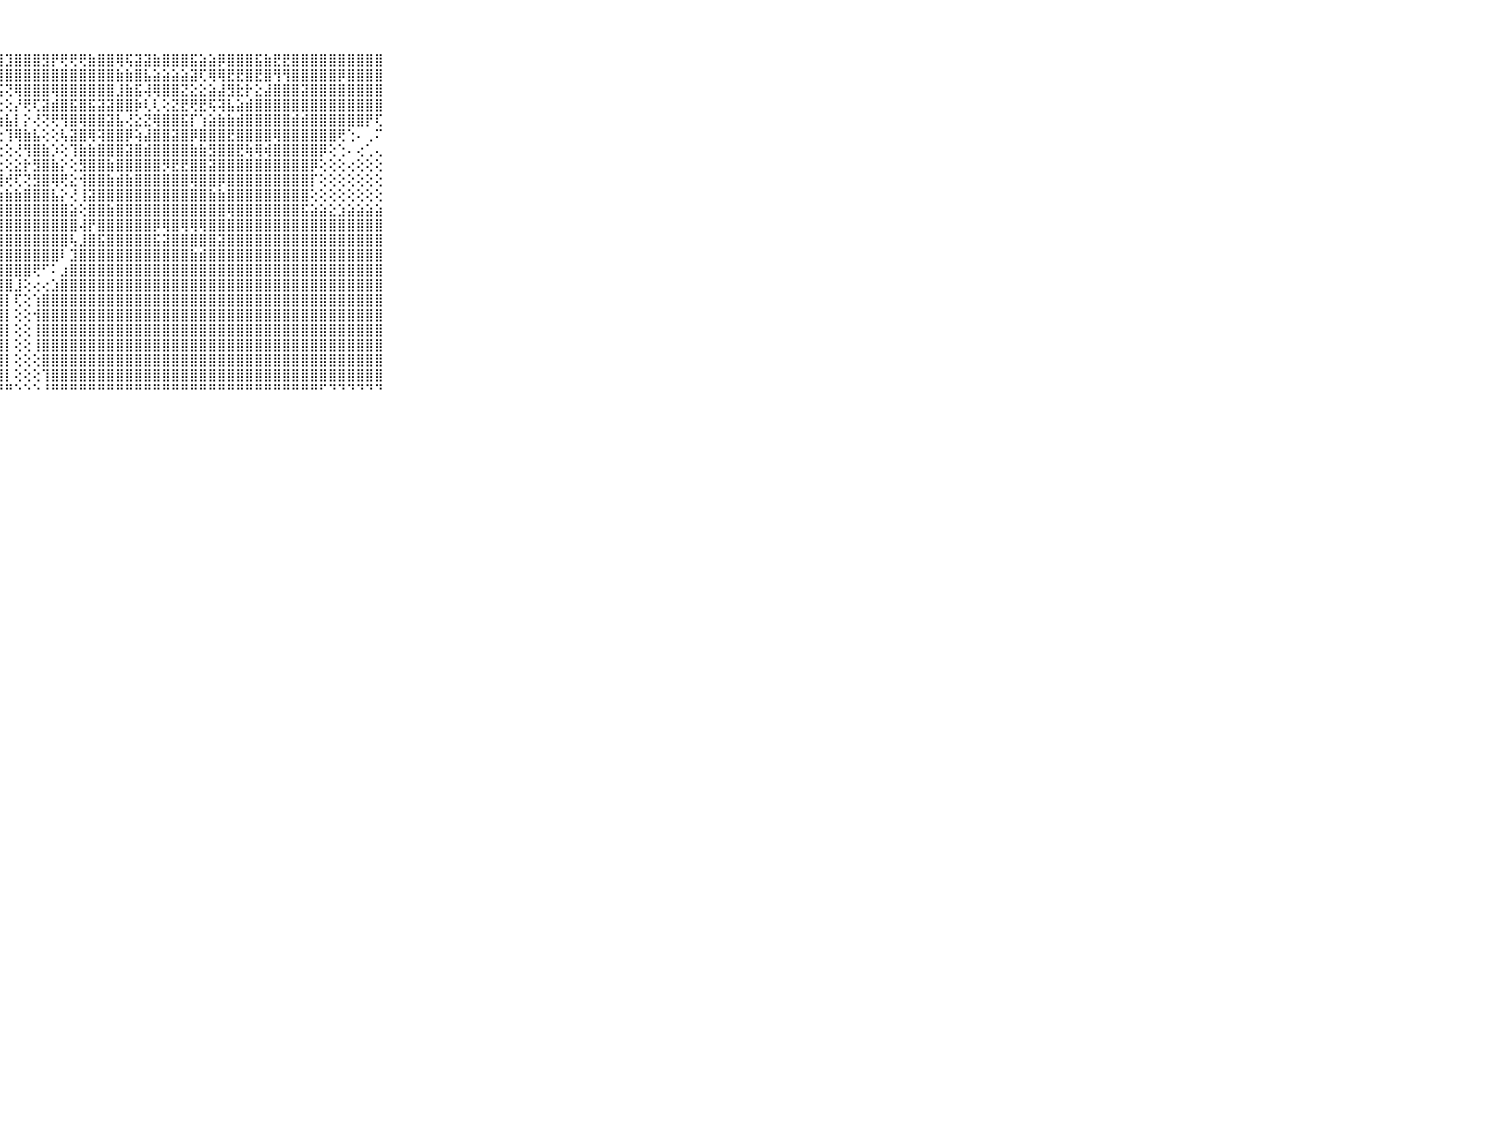

⠀⠀⠀⠀⠀⠀⠀⠀⠀⠀⠀⡿⢿⢿⡿⣿⣻⣟⣿⣿⣿⣿⣿⣿⣿⣿⣿⣿⣹⣿⣿⣿⣻⡟⢟⢟⢟⣷⣿⣿⢿⢯⣽⣽⣷⣿⣿⣿⣯⣵⣵⡿⣿⣿⣿⣯⣷⣟⣟⣿⣿⣿⣿⣿⣿⣿⣿⣿⣿⠀⠀⠀⠀⠀⠀⠀⠀⠀⠀⠀⠀
⠀⠀⠀⠀⠀⠀⠀⠀⠀⠀⠀⣧⡷⢞⢕⢜⣜⣝⡝⡟⢿⢿⣿⣿⣿⣿⣿⣿⣿⣿⣿⣿⣿⣿⣿⣿⣿⣿⣿⣿⣷⣷⣿⣧⣵⣵⣵⣵⣽⢏⢿⢿⣟⣟⣿⣟⣿⢻⢻⣿⣿⣿⣿⣿⡿⣿⣿⣿⣿⠀⠀⠀⠀⠀⠀⠀⠀⠀⠀⠀⠀
⠀⠀⠀⠀⠀⠀⠀⠀⠀⠀⠀⣱⣿⣷⣾⣿⣟⣏⢝⡕⢸⢕⢕⢱⢕⢜⢟⢫⢝⢿⣿⣿⣿⢿⣿⣿⣿⣿⣿⣿⣸⣷⣯⢼⢿⣿⣿⣝⣕⣕⣵⣼⣻⣗⡗⣕⣼⣿⣿⣿⣽⣿⣿⣿⣿⣿⣿⣿⣿⠀⠀⠀⠀⠀⠀⠀⠀⠀⠀⠀⠀
⠀⠀⠀⠀⠀⠀⠀⠀⠀⠀⠀⣿⣿⣽⣵⣝⣑⣑⣘⣙⡝⢗⢗⢾⣽⣕⡕⢕⢕⡜⢟⢏⣽⣾⣿⣯⣿⣯⣽⣽⣿⣿⡷⢇⢇⢕⣝⣟⢟⣟⢯⢽⣧⣵⣾⣿⣿⣿⣿⣿⣿⣿⣿⣿⣿⣿⣿⣿⣿⠀⠀⠀⠀⠀⠀⠀⠀⠀⠀⠀⠀
⠀⠀⠀⠀⠀⠀⠀⠀⠀⠀⠀⢕⢜⢝⢝⢝⢝⢝⢝⢟⢟⢟⢕⢕⢕⢜⢟⢷⣧⡇⡕⢜⢝⢟⢻⣿⢿⣿⣿⣽⣧⢜⣕⣝⢿⣿⣿⣯⡏⢱⣵⣷⣷⣾⣿⣿⣿⣿⣿⣾⣾⣿⣿⣿⣿⣿⣿⡟⢏⠀⠀⠀⠀⠀⠀⠀⠀⠀⠀⠀⠀
⠀⠀⠀⠀⠀⠀⠀⠀⠀⠀⠀⢕⢕⢕⢕⢕⢕⢕⢕⢕⢕⢕⢕⢕⢕⢇⢕⢕⢹⢿⣷⣧⢕⢕⢧⣽⣿⢿⢽⣿⣿⡿⢵⣼⣿⣿⣽⣿⡿⣿⣿⣿⣟⣿⣿⣿⣿⢿⣿⣿⣿⣿⣿⣿⢟⢑⠄⢀⠍⠀⠀⠀⠀⠀⠀⠀⠀⠀⠀⠀⠀
⠀⠀⠀⠀⠀⠀⠀⠀⠀⠀⠀⣕⣕⣗⡕⢕⢕⢕⢕⢕⢕⢕⢕⢕⢕⢕⢕⢕⢕⢜⢻⣿⣷⡱⢕⢹⣷⣷⣿⣿⣿⣽⣿⣾⣿⣿⣿⣿⣷⣷⣻⣿⣿⣟⢷⢿⢾⣿⣿⣿⣿⣿⡿⢕⢑⠄⢔⢁⢄⠀⠀⠀⠀⠀⠀⠀⠀⠀⠀⠀⠀
⠀⠀⠀⠀⠀⠀⠀⠀⠀⠀⠀⣿⣿⣿⣿⣿⣷⣿⣵⣷⣷⣵⣵⣵⢕⢕⢕⢕⢕⣕⡗⣻⣿⣷⡕⢕⣻⣿⣿⣷⣿⣿⣿⣿⣿⡻⣟⣟⣿⣿⣽⣿⣿⣿⣿⣿⣿⣿⣿⣿⣿⡿⢕⢕⢕⢔⢕⢕⢕⠀⠀⠀⠀⠀⠀⠀⠀⠀⠀⠀⠀
⠀⠀⠀⠀⠀⠀⠀⠀⠀⠀⠀⣿⣿⣿⣿⣿⣿⣿⣿⣿⣿⣿⣿⣿⣿⣿⣿⢿⢞⢏⢝⣻⣿⢿⢟⣕⢺⣿⣿⣷⣾⣷⣿⣿⣿⣿⣿⣿⢿⣿⣿⡿⣿⣿⣿⣿⣿⣿⣿⣿⣿⡏⢕⢕⢕⢕⢕⢕⢕⠀⠀⠀⠀⠀⠀⠀⠀⠀⠀⠀⠀
⠀⠀⠀⠀⠀⠀⠀⠀⠀⠀⠀⣿⣿⣿⣿⣿⣿⣿⣿⣿⣿⣿⣿⣿⣿⣿⣿⣷⣷⣷⣿⣿⣿⣧⡕⢜⢸⣽⣿⣿⣿⣿⣿⣿⣿⣿⣿⣿⣿⣿⣷⣷⣿⣿⣿⣿⣿⣿⣿⣿⣿⢕⢕⢕⢕⢕⢕⢕⢕⠀⠀⠀⠀⠀⠀⠀⠀⠀⠀⠀⠀
⠀⠀⠀⠀⠀⠀⠀⠀⠀⠀⠀⣿⣿⣿⣿⣿⣿⣿⣿⣿⣿⣿⣿⣿⣿⣿⣿⣿⣿⣿⣿⣿⣿⣿⣿⣵⢕⣿⣿⣷⣿⣿⣿⣿⣿⣿⣿⣿⣿⣿⣿⣿⢿⣿⣿⣿⣿⣿⣿⣿⣯⣵⣵⣕⣱⣵⣵⣵⣵⠀⠀⠀⠀⠀⠀⠀⠀⠀⠀⠀⠀
⠀⠀⠀⠀⠀⠀⠀⠀⠀⠀⠀⣿⣿⣿⣿⣿⣿⣿⣿⣿⣿⣿⣿⣿⣿⣿⣿⣿⣿⣿⣿⣿⣿⣿⣿⣿⢼⡟⣿⣿⣿⣿⣿⣿⡿⢿⣿⢿⢿⢿⣿⣿⣿⣿⣿⣿⣿⣿⣿⣿⣿⣿⣿⣿⣿⣿⣿⣿⣿⠀⠀⠀⠀⠀⠀⠀⠀⠀⠀⠀⠀
⠀⠀⠀⠀⠀⠀⠀⠀⠀⠀⠀⣿⣿⣿⣿⣿⣿⣿⣿⣿⣿⣿⣿⣿⣿⣿⣿⣿⣿⣿⣿⣿⣿⣿⣿⢧⣸⣿⣯⣿⣿⣿⣿⣿⣯⣽⣿⣿⣿⣿⣿⣽⣿⣿⣿⣿⣿⣿⣿⣿⣿⣿⣿⣿⣿⣿⣿⣿⣿⠀⠀⠀⠀⠀⠀⠀⠀⠀⠀⠀⠀
⠀⠀⠀⠀⠀⠀⠀⠀⠀⠀⠀⣿⣿⣿⣿⣿⣿⣿⣿⣿⣿⣿⣿⣿⣿⣿⣿⣿⣿⣿⣿⣿⣿⣿⠇⣹⣿⣿⣿⣿⣿⣿⣿⣿⣿⣿⣿⣿⣷⣾⣿⣿⣿⣿⣿⣿⣿⣿⣿⣿⣿⣿⣿⣿⣿⣿⣿⣿⣿⠀⠀⠀⠀⠀⠀⠀⠀⠀⠀⠀⠀
⠀⠀⠀⠀⠀⠀⠀⠀⠀⠀⠀⣿⣿⣿⣿⣿⣿⣿⣿⣿⣿⣿⣿⣿⣿⣿⣿⣿⣿⣿⣿⢟⠋⠅⣰⣿⣿⣿⣿⣿⣿⣿⣿⣿⣿⣿⣿⣿⣿⣿⣿⣿⣿⣿⣿⣿⣿⣿⣿⣿⣿⣿⣿⣿⣿⣿⣿⣿⣿⠀⠀⠀⠀⠀⠀⠀⠀⠀⠀⠀⠀
⠀⠀⠀⠀⠀⠀⠀⠀⠀⠀⠀⣿⣿⣿⣿⣿⣿⣿⣿⣿⣿⣿⣿⣿⣿⣿⣿⣿⣿⣸⢕⢔⢔⣱⣿⣿⣿⣿⣿⣿⣿⣿⣿⣿⣿⣿⣿⣿⣿⣿⣿⣿⣿⣿⣿⣿⣿⣿⣿⣿⣿⣿⣿⣿⣿⣿⣿⣿⣿⠀⠀⠀⠀⠀⠀⠀⠀⠀⠀⠀⠀
⠀⠀⠀⠀⠀⠀⠀⠀⠀⠀⠀⣿⣿⣿⣿⣿⣿⣿⣿⣿⣿⣿⣿⣿⣿⣿⣿⣿⡇⢏⢕⢱⣿⣿⣿⣿⣿⣿⣿⣿⣿⣿⣿⣿⣿⣿⣿⣿⣿⣿⣿⣿⣿⣿⣿⣿⣿⣿⣿⣿⣿⣿⣿⣿⣿⣿⣿⣿⣿⠀⠀⠀⠀⠀⠀⠀⠀⠀⠀⠀⠀
⠀⠀⠀⠀⠀⠀⠀⠀⠀⠀⠀⣿⣿⣿⣿⣿⣿⣿⣿⣿⣿⣿⣿⣿⣿⣿⣿⣿⡇⢕⢕⢺⣿⣿⣿⣿⣿⣿⣿⣿⣿⣿⣿⣿⣿⣿⣿⣿⣿⣿⣿⣿⣿⣿⣿⣿⣿⣿⣿⣿⣿⣿⣿⣿⣿⣿⣿⣿⣿⠀⠀⠀⠀⠀⠀⠀⠀⠀⠀⠀⠀
⠀⠀⠀⠀⠀⠀⠀⠀⠀⠀⠀⣿⣿⣿⣿⣿⣿⣿⣿⣿⣿⣿⣿⣿⣿⣿⣿⣿⡇⢕⢕⢸⣿⣿⣿⣿⣿⣿⣿⣿⣿⣿⣿⣿⣿⣿⣿⣿⣿⣿⣿⣿⣿⣿⣿⣿⣿⣿⣿⣿⣿⣿⣿⣿⣿⣿⣿⣿⣿⠀⠀⠀⠀⠀⠀⠀⠀⠀⠀⠀⠀
⠀⠀⠀⠀⠀⠀⠀⠀⠀⠀⠀⣿⣿⣿⣿⣿⣿⣿⣿⣿⣿⣿⣿⣿⣿⣿⣿⣿⡇⢕⢕⢸⣿⣿⣿⣿⣿⣿⣿⣿⣿⣿⣿⣿⣿⣿⣿⣿⣿⣿⣿⣿⣿⣿⣿⣿⣿⣿⣿⣿⣿⣿⣿⣿⣿⣿⣿⣿⣿⠀⠀⠀⠀⠀⠀⠀⠀⠀⠀⠀⠀
⠀⠀⠀⠀⠀⠀⠀⠀⠀⠀⠀⣿⣿⣿⣿⣿⣿⣿⣿⣿⣿⣿⣿⣿⣿⣿⣿⣿⡇⢕⢕⢕⣿⣿⣿⣿⣿⣿⣿⣿⣿⣿⣿⣿⣿⣿⣿⣿⣿⣿⣿⣿⣿⣿⣿⣿⣿⣿⣿⣿⣿⣿⣿⣿⣿⣿⣿⣿⣿⠀⠀⠀⠀⠀⠀⠀⠀⠀⠀⠀⠀
⠀⠀⠀⠀⠀⠀⠀⠀⠀⠀⠀⣿⣿⣿⣿⣿⣿⣿⣿⣿⣿⣿⣿⣿⣿⣿⣿⣿⡇⢕⢕⢕⢹⣿⣿⣿⣿⣿⣿⣿⣿⣿⣿⣿⣿⣿⣿⣿⣿⣿⣿⣿⣿⣿⣿⣿⣿⣿⣿⣿⣿⣿⣿⣿⣿⣿⣿⣿⣿⠀⠀⠀⠀⠀⠀⠀⠀⠀⠀⠀⠀
⠀⠀⠀⠀⠀⠀⠀⠀⠀⠀⠀⠛⠛⠛⠛⠛⠛⠛⠛⠛⠛⠛⠛⠛⠛⠛⠛⠛⠛⠑⠑⠑⠘⠛⠛⠛⠛⠛⠛⠛⠛⠛⠛⠛⠛⠛⠛⠛⠛⠛⠛⠛⠛⠛⠛⠛⠛⠛⠛⠛⠛⠛⠋⠙⠙⠙⠙⠙⠙⠀⠀⠀⠀⠀⠀⠀⠀⠀⠀⠀⠀